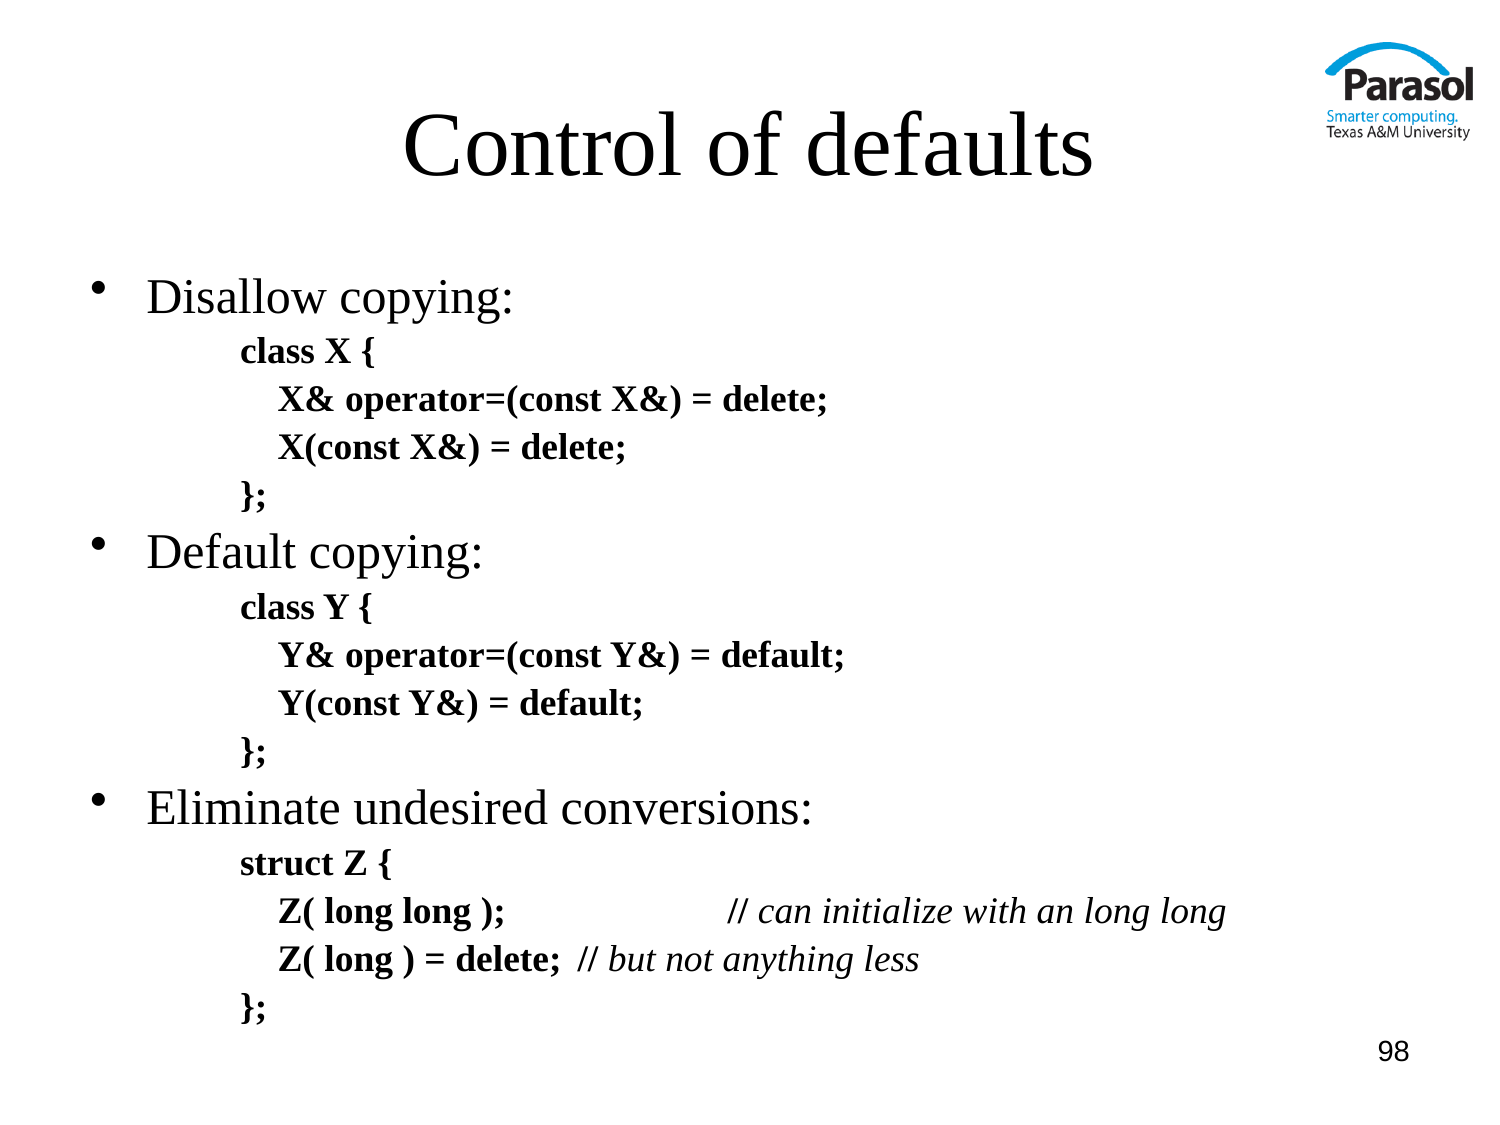

# Control of defaults
Disallow copying:
class X {
	X& operator=(const X&) = delete;
	X(const X&) = delete;
};
Default copying:
class Y {
	Y& operator=(const Y&) = default;
	Y(const Y&) = default;
};
Eliminate undesired conversions:
struct Z {
	Z( long long ); 		// can initialize with an long long
	Z( long ) = delete; 	// but not anything less
};
98